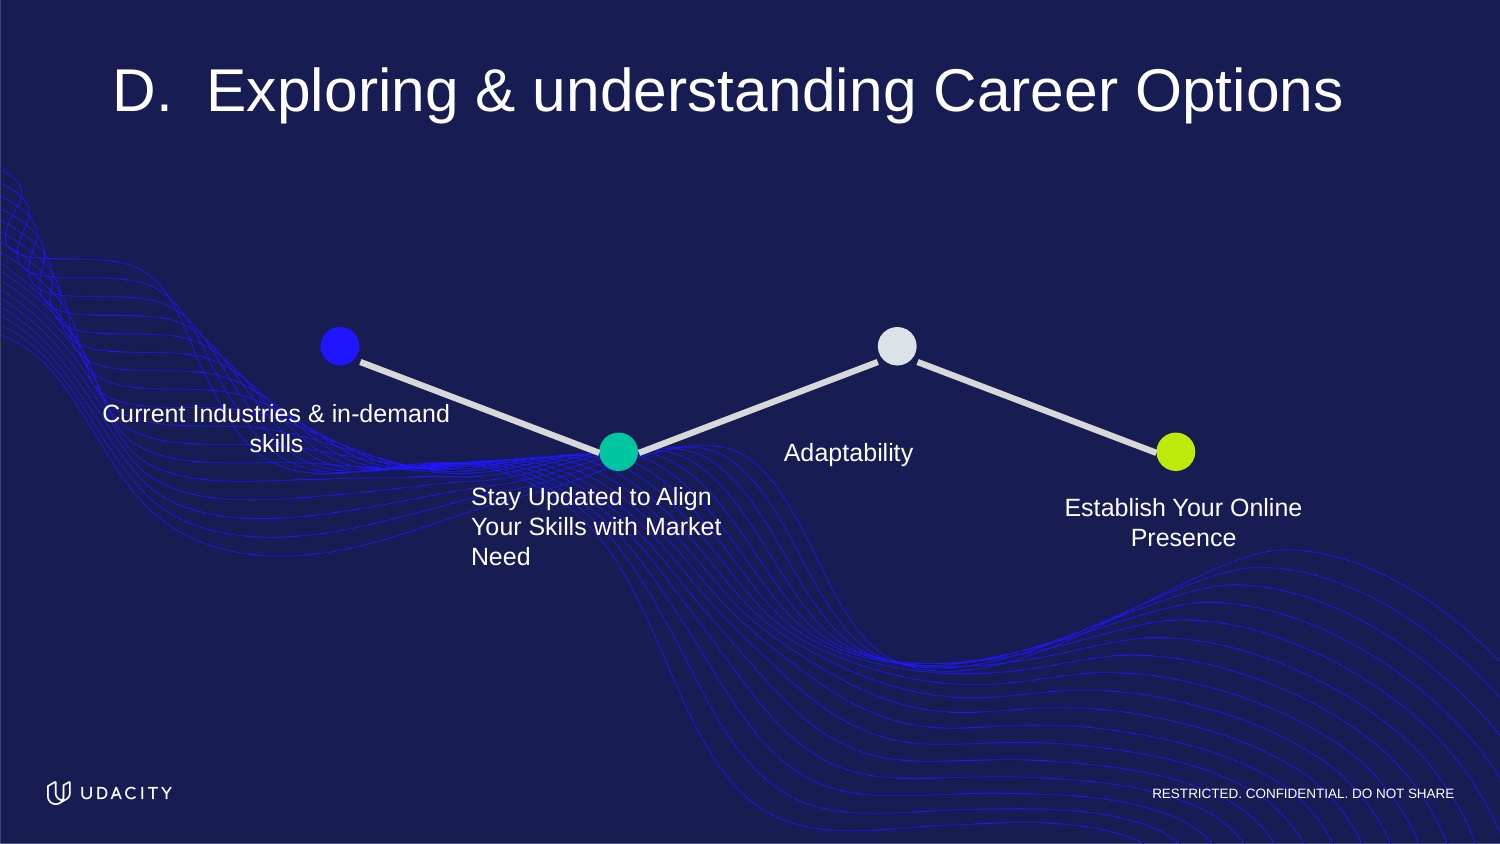

# D.  Exploring & understanding Career Options

Current Industries & in-demand skills
Adaptability

Establish Your Online Presence
Stay Updated to Align Your Skills with Market Need